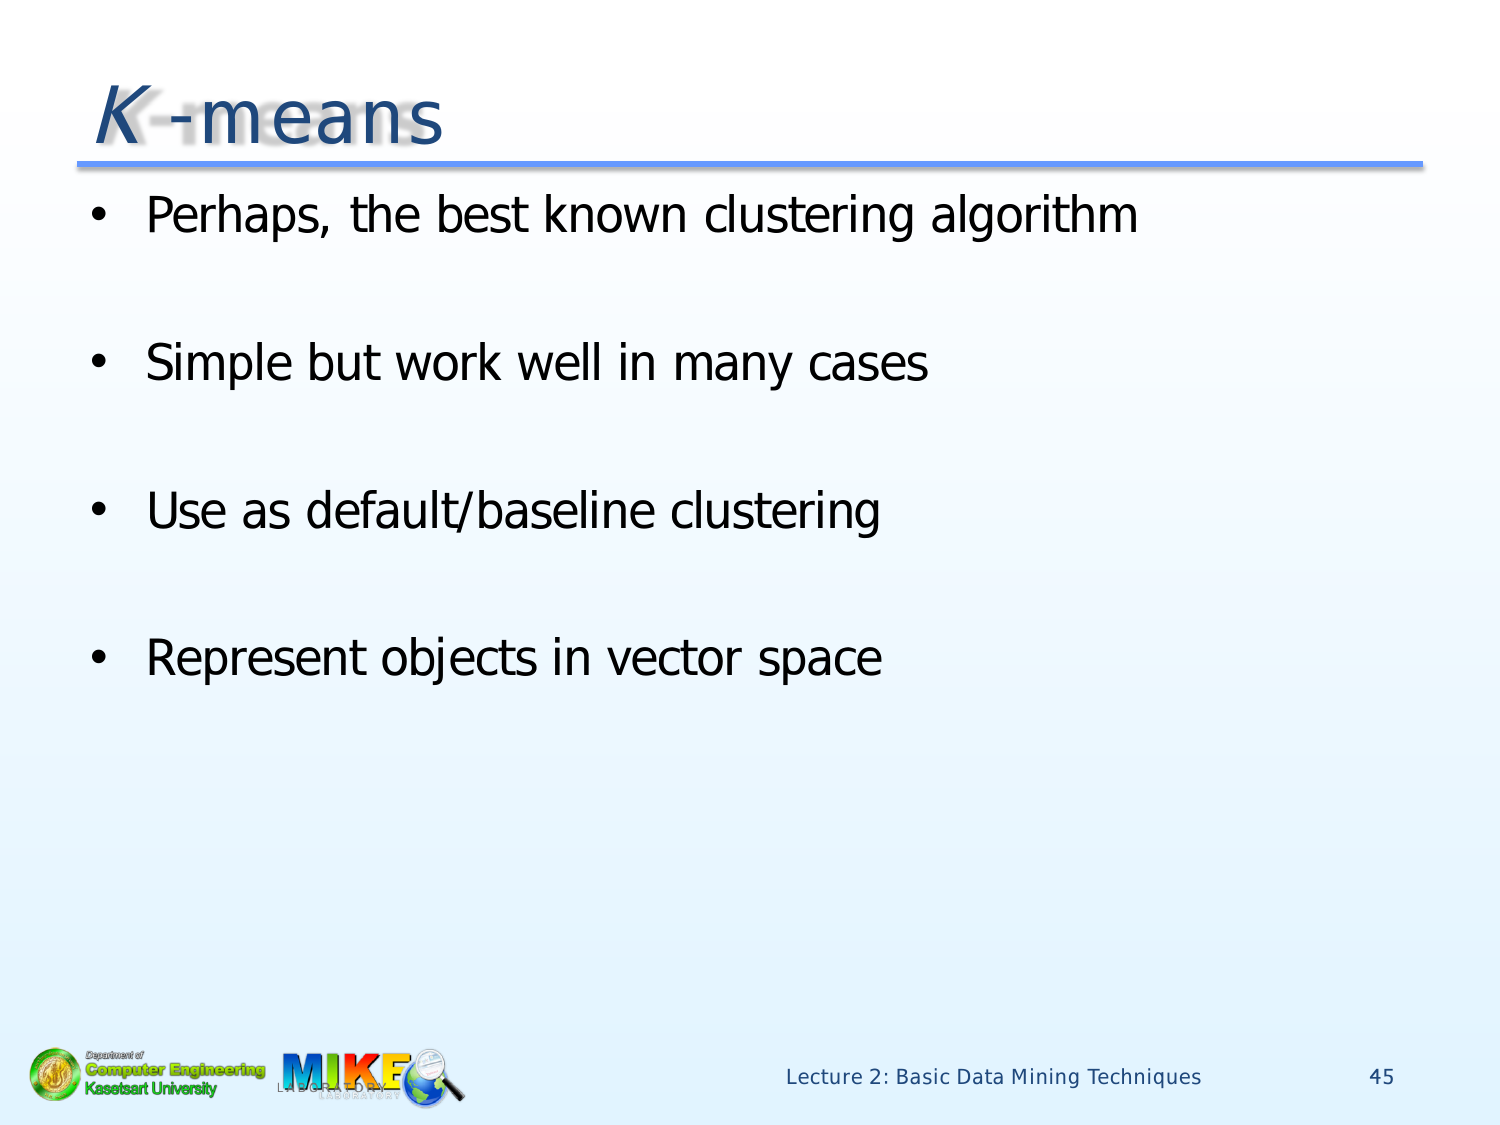

# K -means
Perhaps, the best known clustering algorithm

Simple but work well in many cases

Use as default/baseline clustering

Represent objects in vector space
Lecture 2: Basic Data Mining Techniques
45